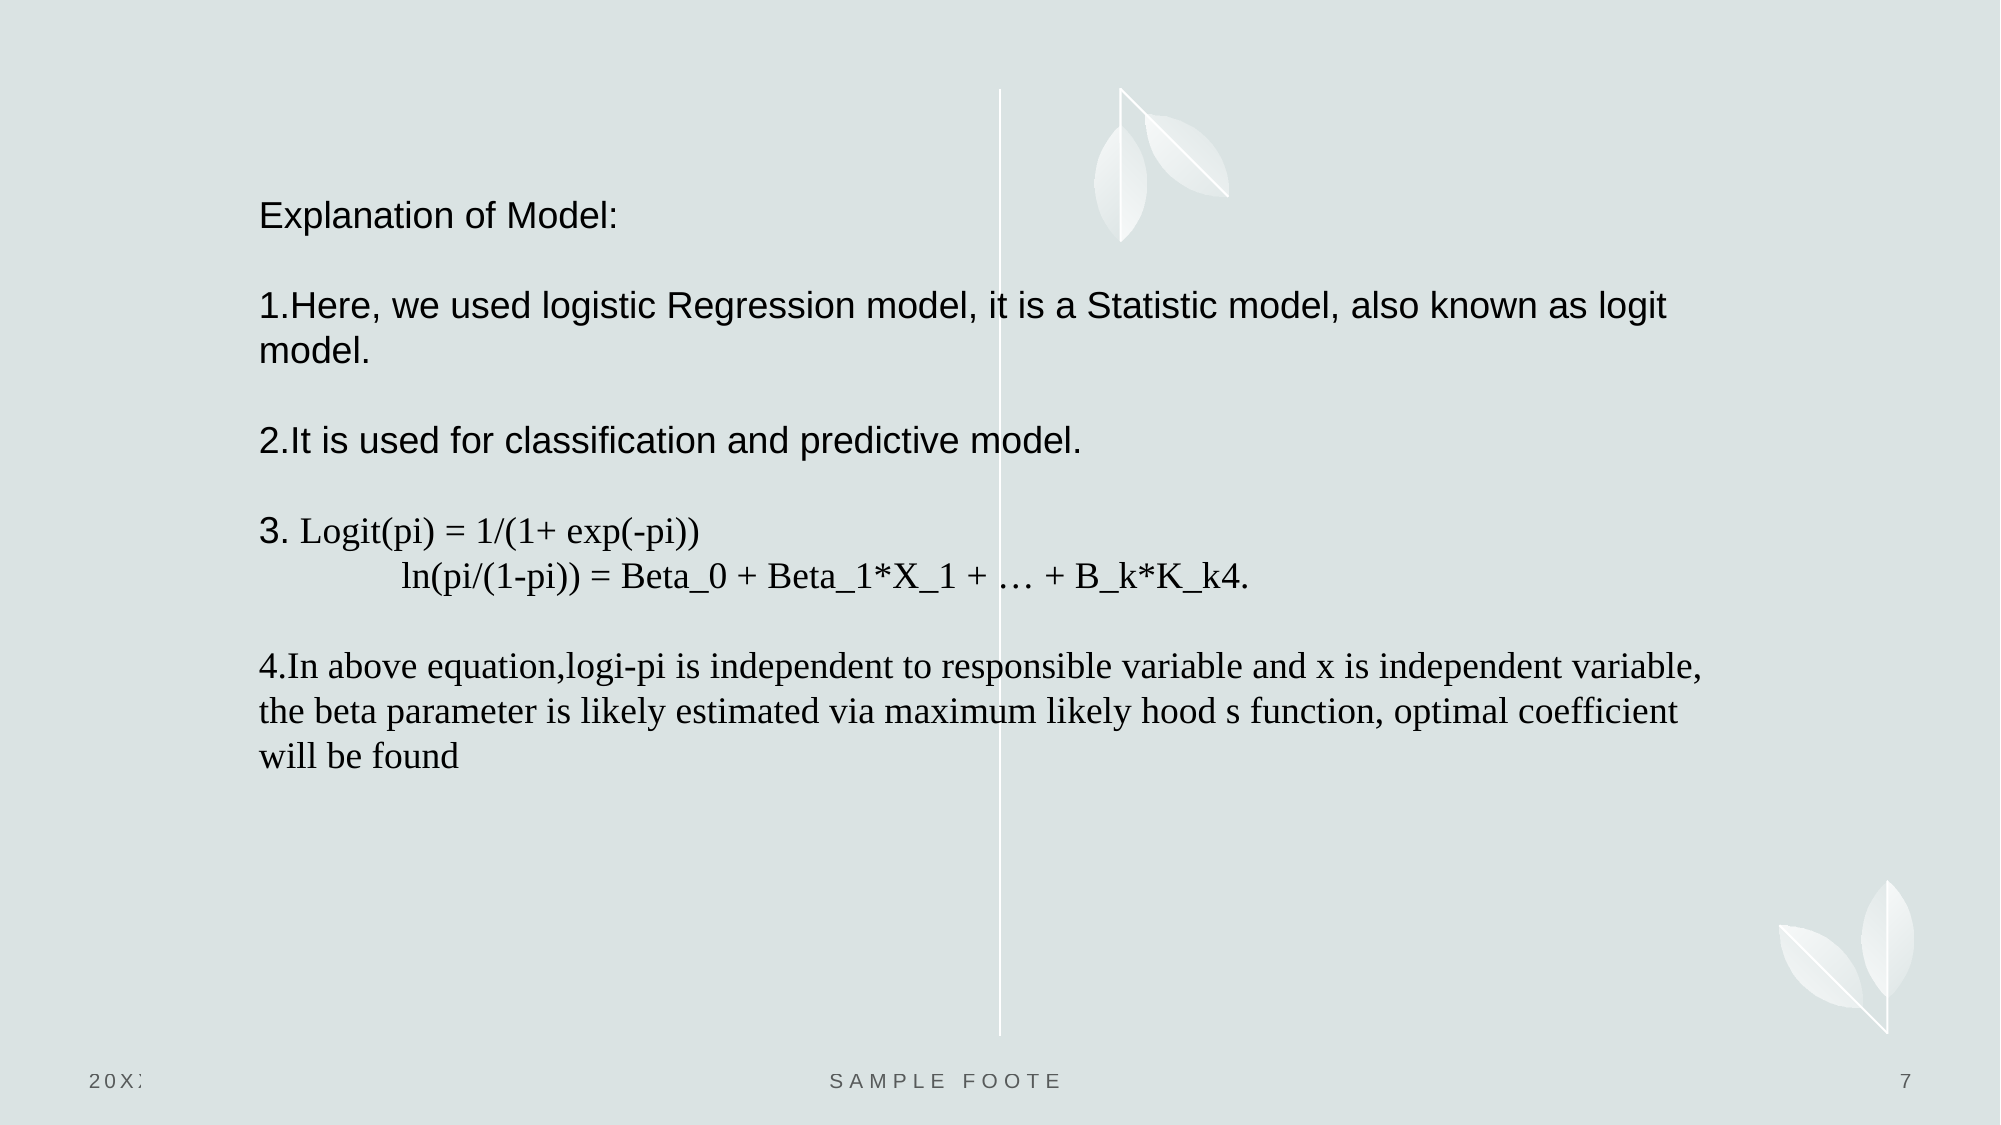

Explanation of Model:

1.Here, we used logistic Regression model, it is a Statistic model, also known as logit model.

2.It is used for classification and predictive model.

3. Logit(pi) = 1/(1+ exp(-pi))
               ln(pi/(1-pi)) = Beta_0 + Beta_1*X_1 + … + B_k*K_k4.

4.In above equation,logi-pi is independent to responsible variable and x is independent variable, the beta parameter is likely estimated via maximum likely hood s function, optimal coefficient will be found